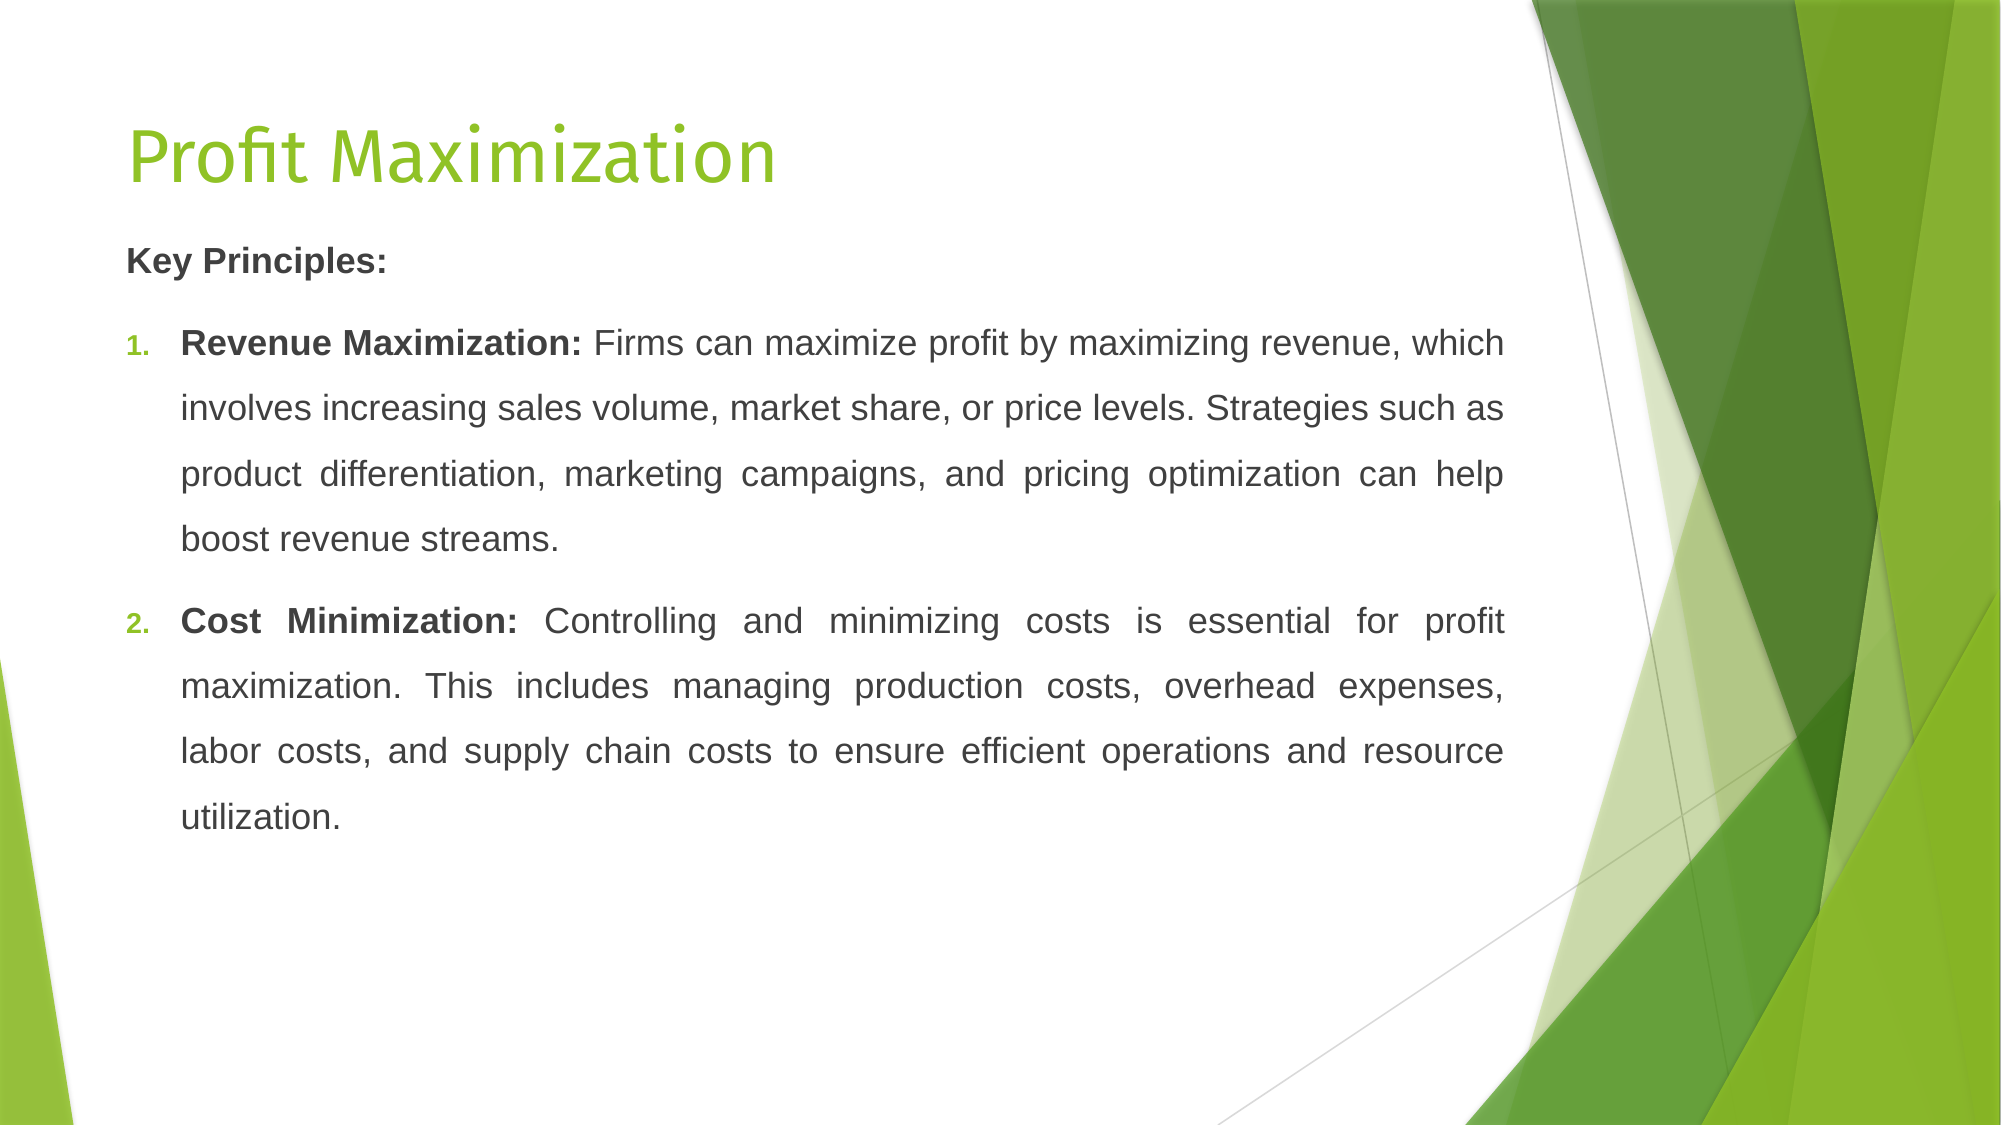

# Profit Maximization
Key Principles:
Revenue Maximization: Firms can maximize profit by maximizing revenue, which involves increasing sales volume, market share, or price levels. Strategies such as product differentiation, marketing campaigns, and pricing optimization can help boost revenue streams.
Cost Minimization: Controlling and minimizing costs is essential for profit maximization. This includes managing production costs, overhead expenses, labor costs, and supply chain costs to ensure efficient operations and resource utilization.